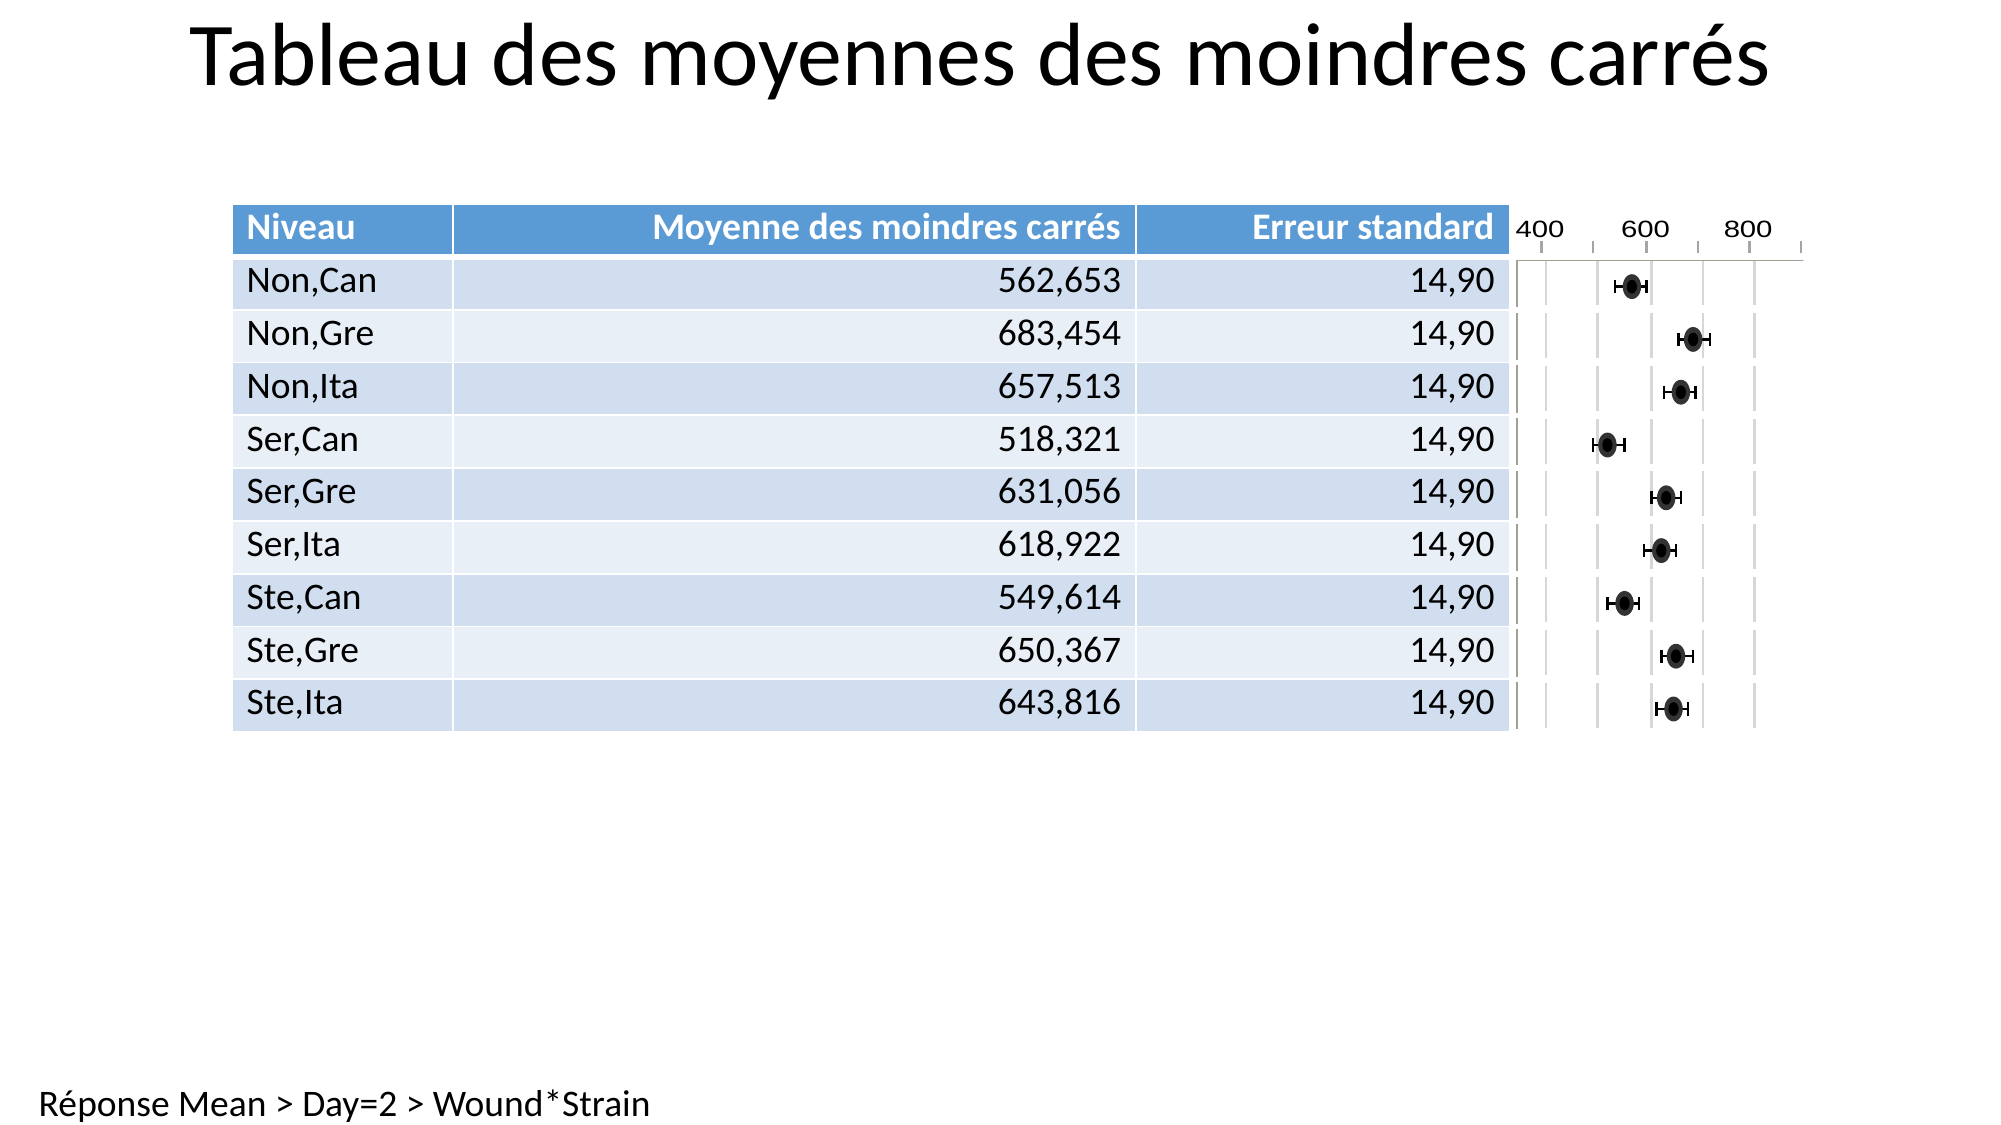

# Tableau des moyennes des moindres carrés
| Niveau | Moyenne des moindres carrés | Erreur standard |  |
| --- | --- | --- | --- |
| Non,Can | 562,653 | 14,90 |  |
| Non,Gre | 683,454 | 14,90 |  |
| Non,Ita | 657,513 | 14,90 |  |
| Ser,Can | 518,321 | 14,90 |  |
| Ser,Gre | 631,056 | 14,90 |  |
| Ser,Ita | 618,922 | 14,90 |  |
| Ste,Can | 549,614 | 14,90 |  |
| Ste,Gre | 650,367 | 14,90 |  |
| Ste,Ita | 643,816 | 14,90 |  |
Réponse Mean > Day=2 > Wound*Strain